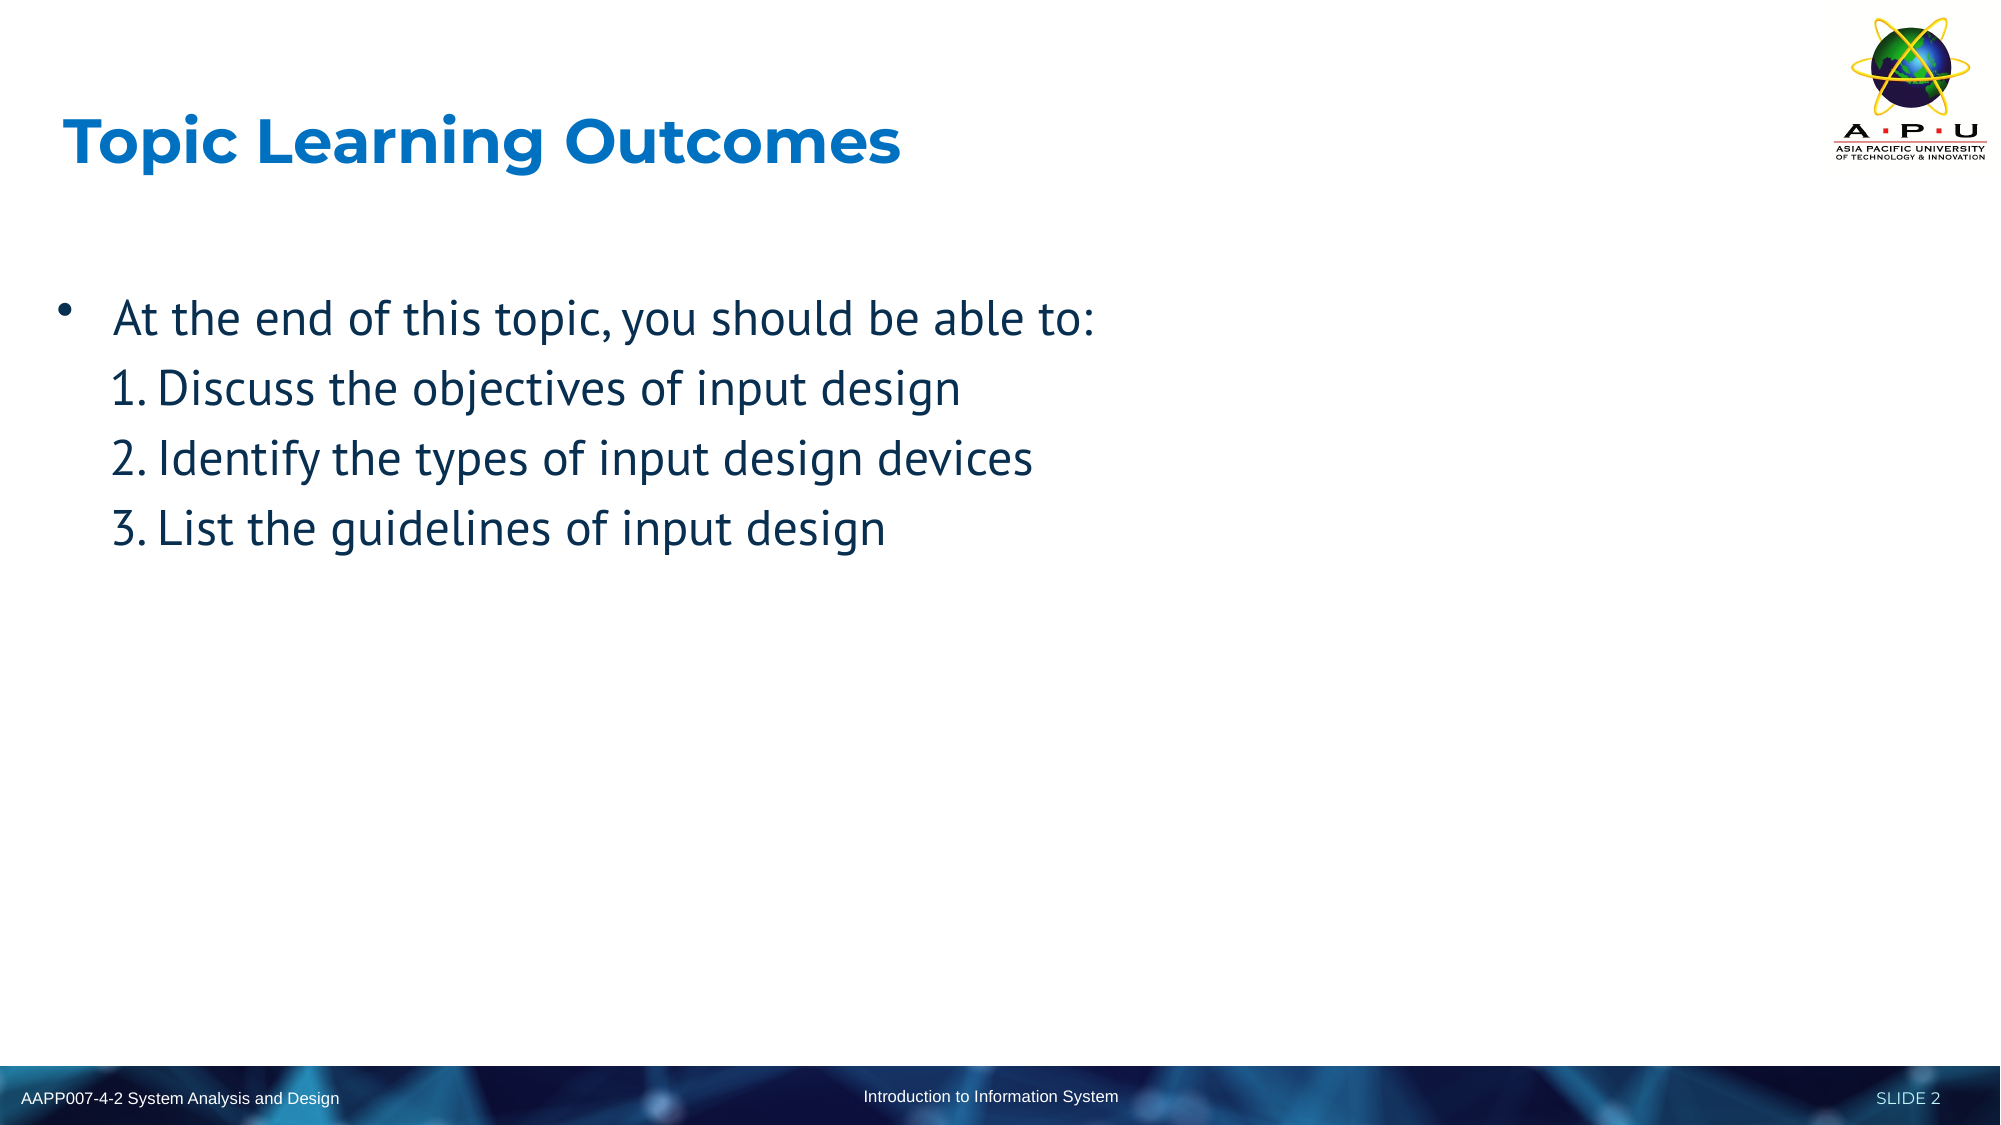

# Topic Learning Outcomes
At the end of this topic, you should be able to:
    1. Discuss the objectives of input design
    2. Identify the types of input design devices
    3. List the guidelines of input design